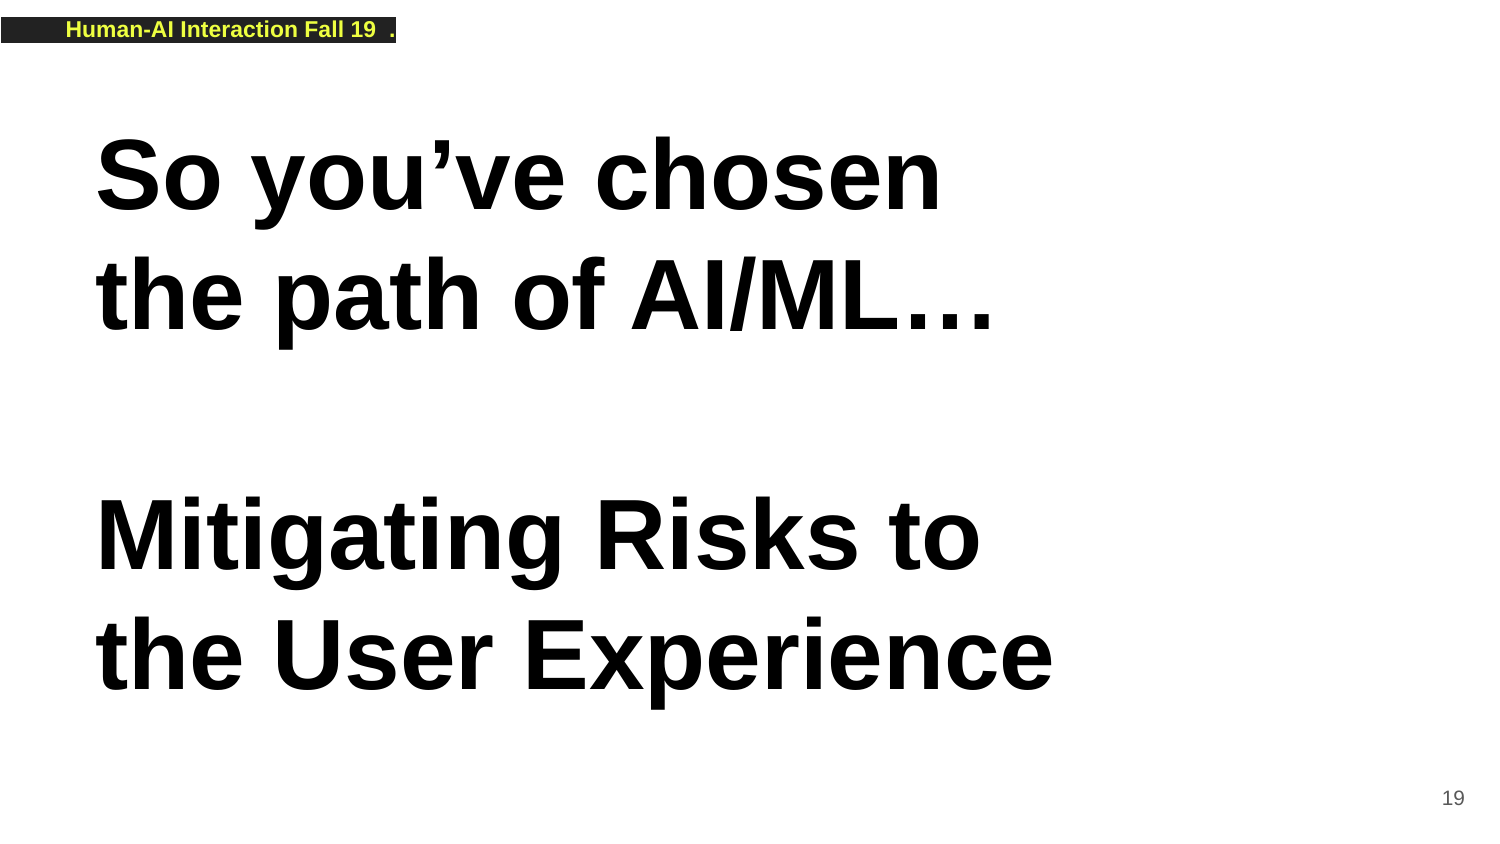

# So you’ve chosen the path of AI/ML…

Mitigating Risks to the User Experience
19